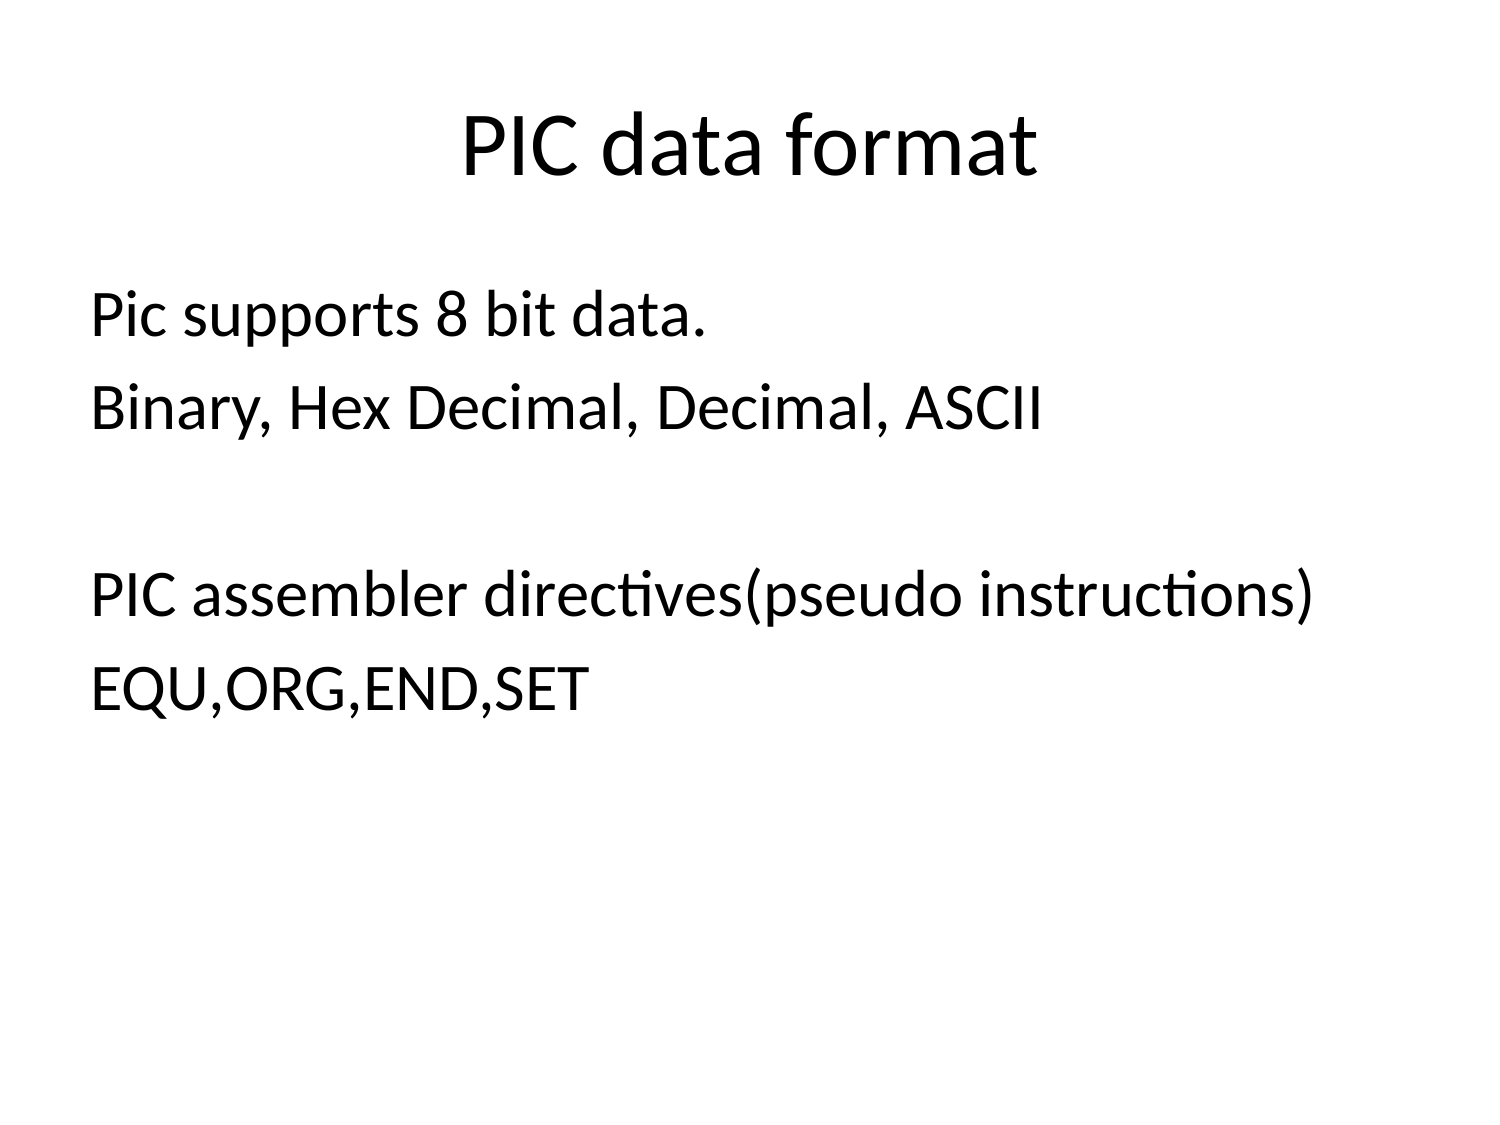

# PIC data format
Pic supports 8 bit data.
Binary, Hex Decimal, Decimal, ASCII

PIC assembler directives(pseudo instructions)
EQU,ORG,END,SET